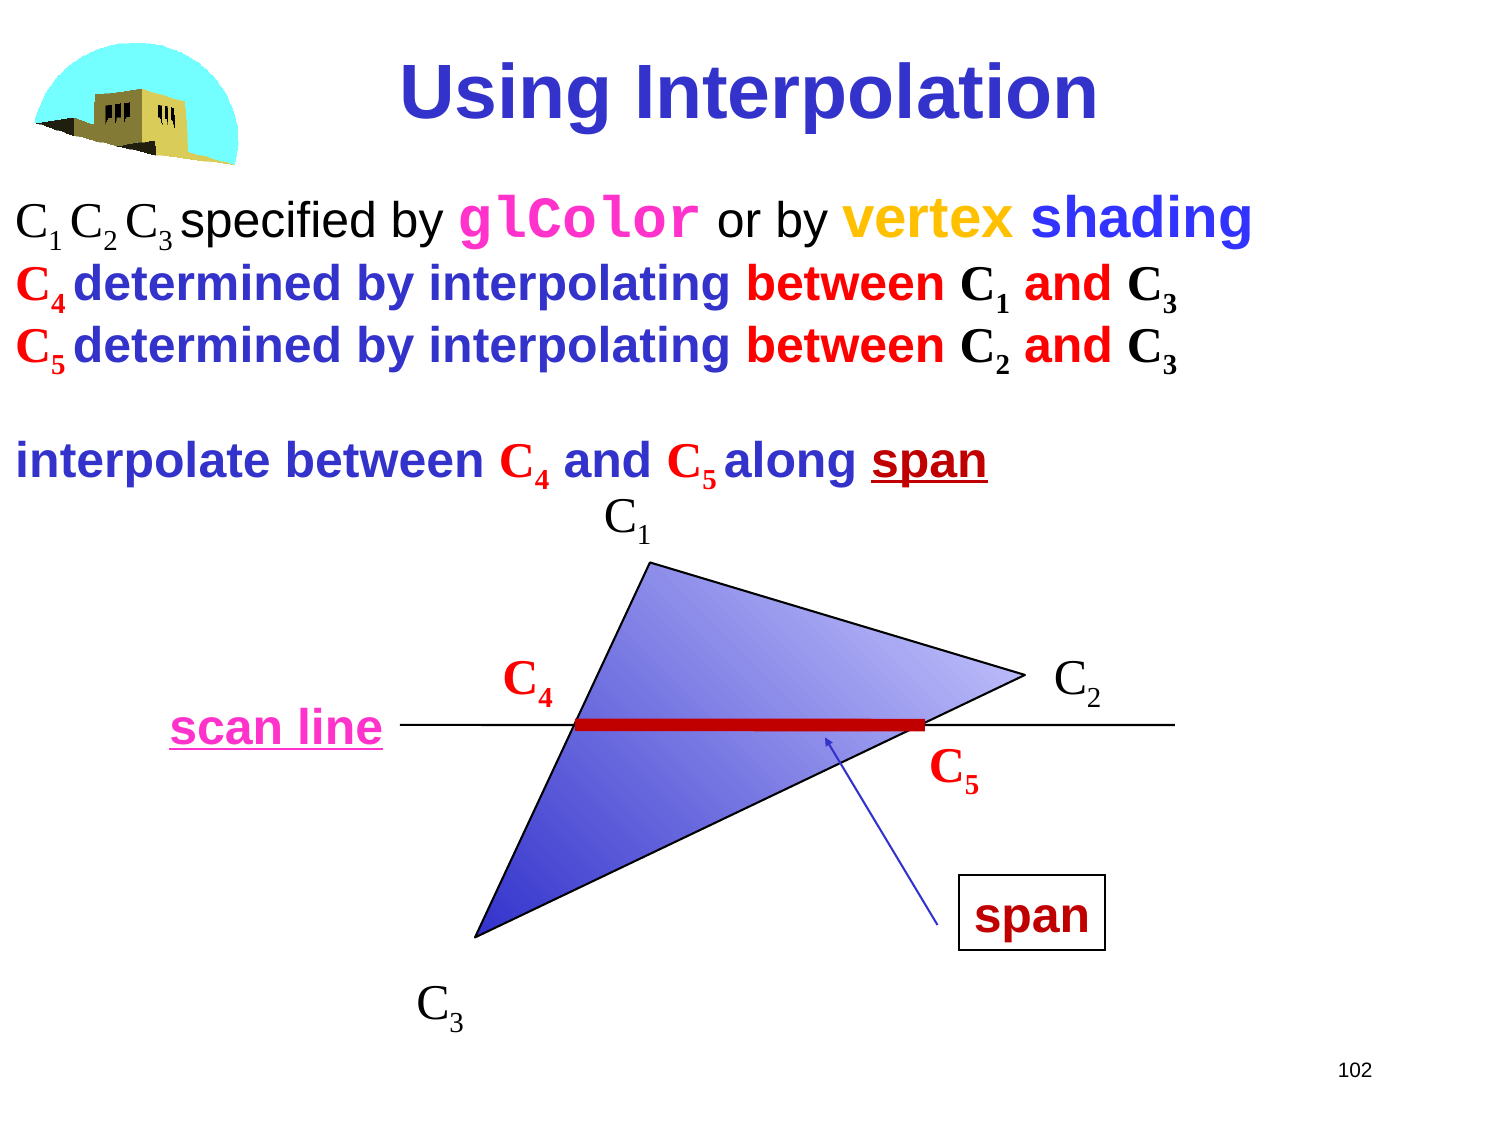

Using Interpolation
C1 C2 C3 specified by glColor or by vertex shading
C4 determined by interpolating between C1 and C3
C5 determined by interpolating between C2 and C3

interpolate between C4 and C5 along span

C1

C4
C2
scan line

C5

span
C3
102